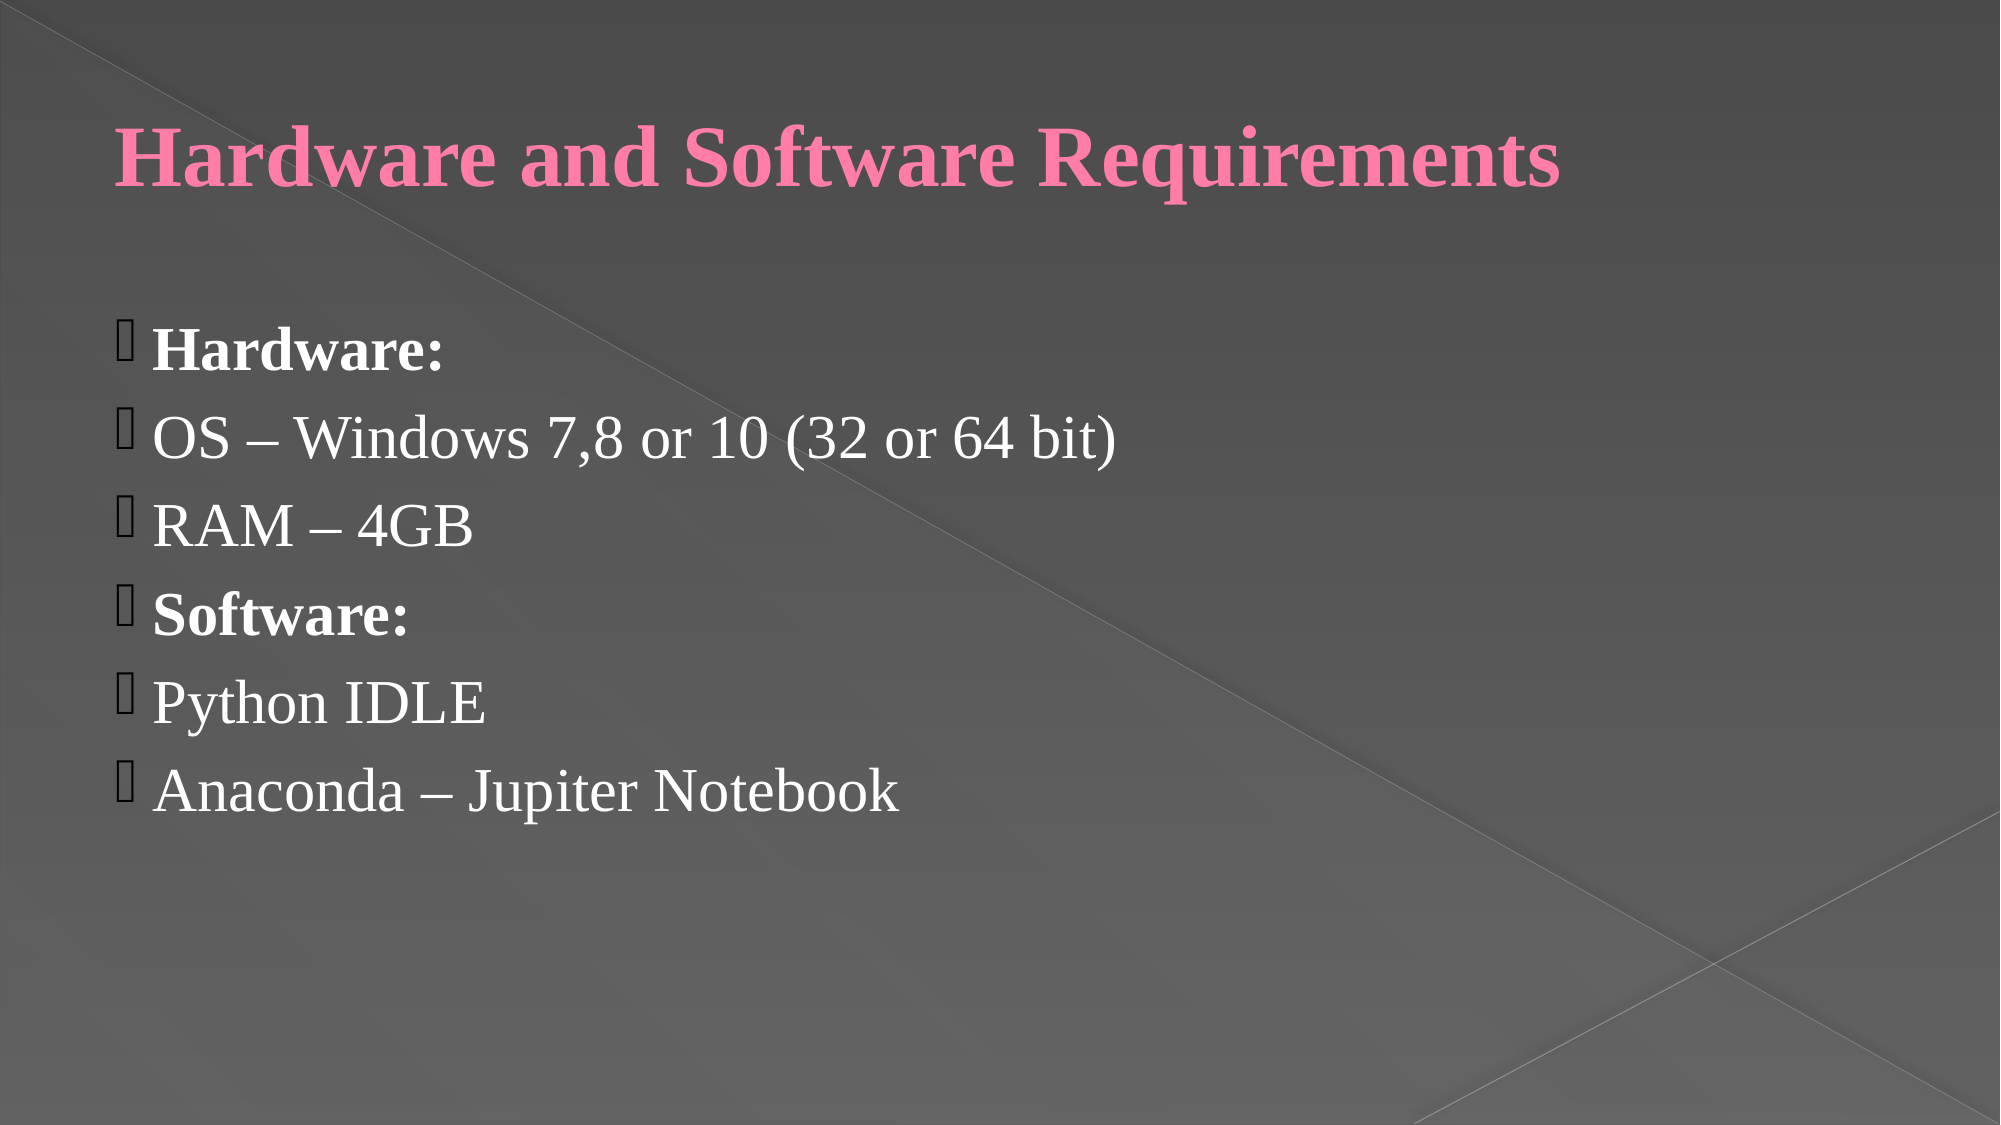

# Hardware and Software Requirements
Hardware:
OS – Windows 7,8 or 10 (32 or 64 bit)
RAM – 4GB
Software:
Python IDLE
Anaconda – Jupiter Notebook